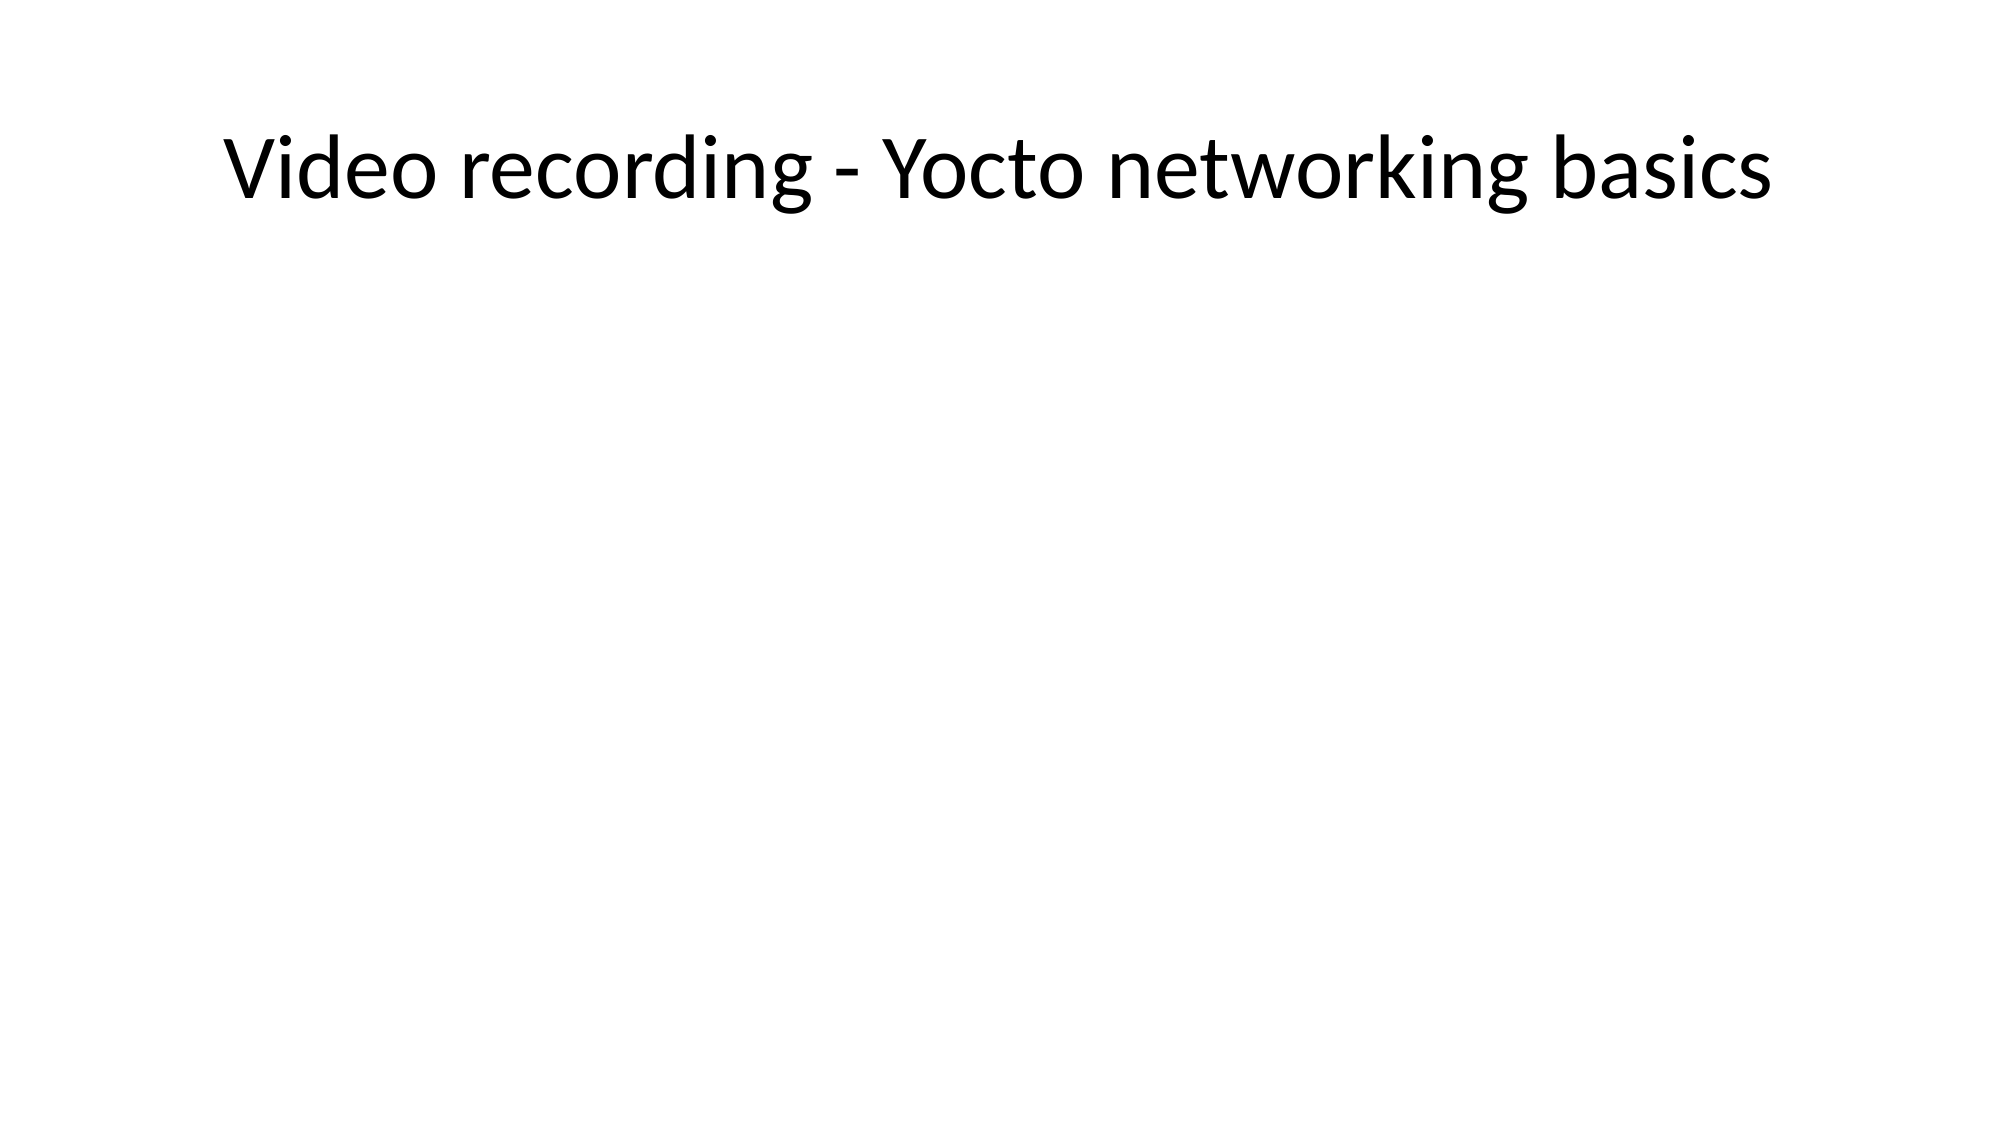

# Video recording - Yocto networking basics